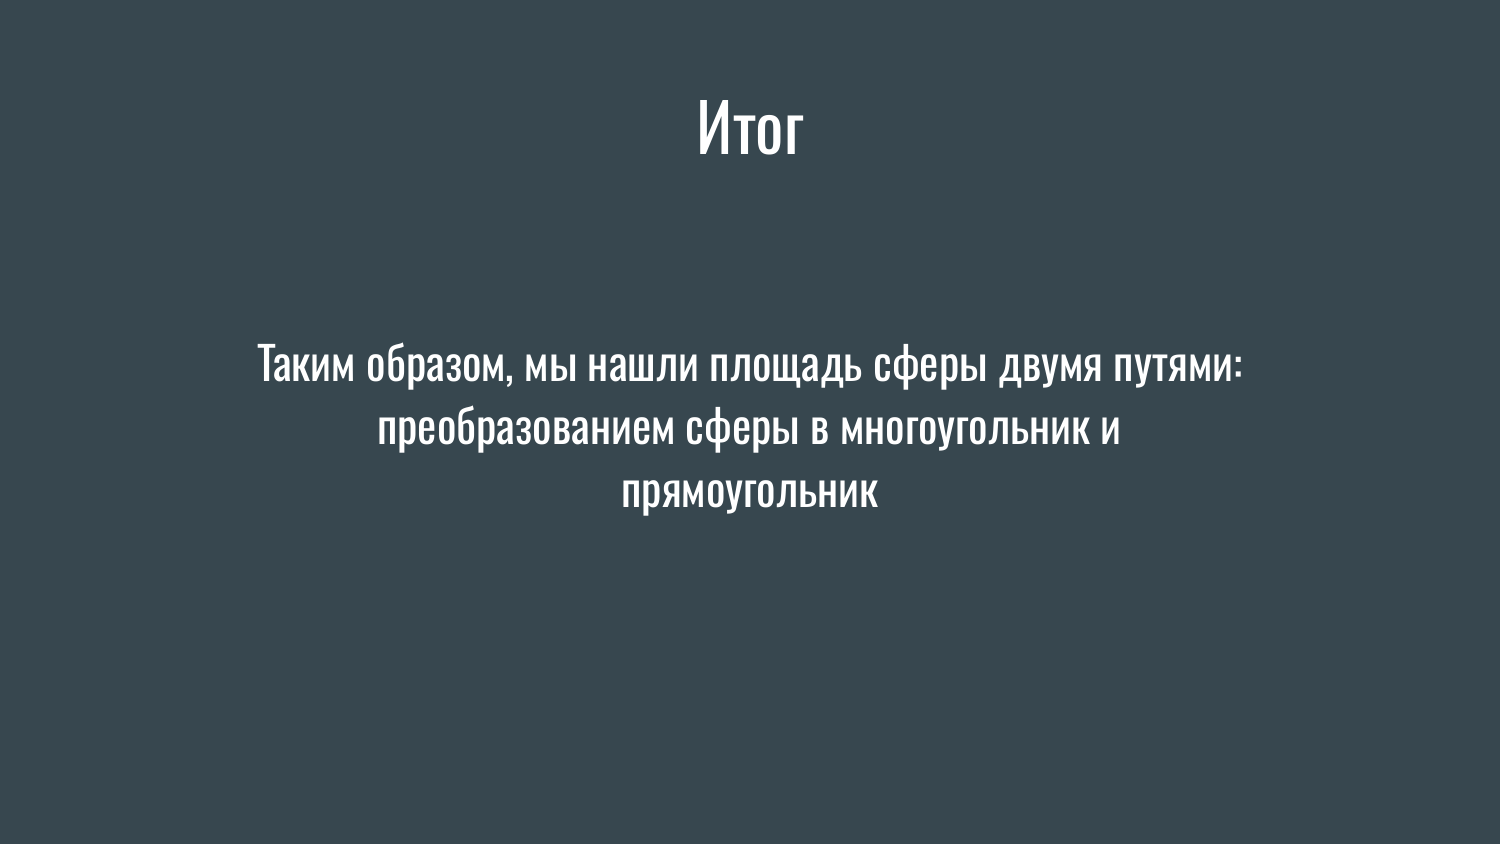

# Итог
Таким образом, мы нашли площадь сферы двумя путями: преобразованием сферы в многоугольник и прямоугольник